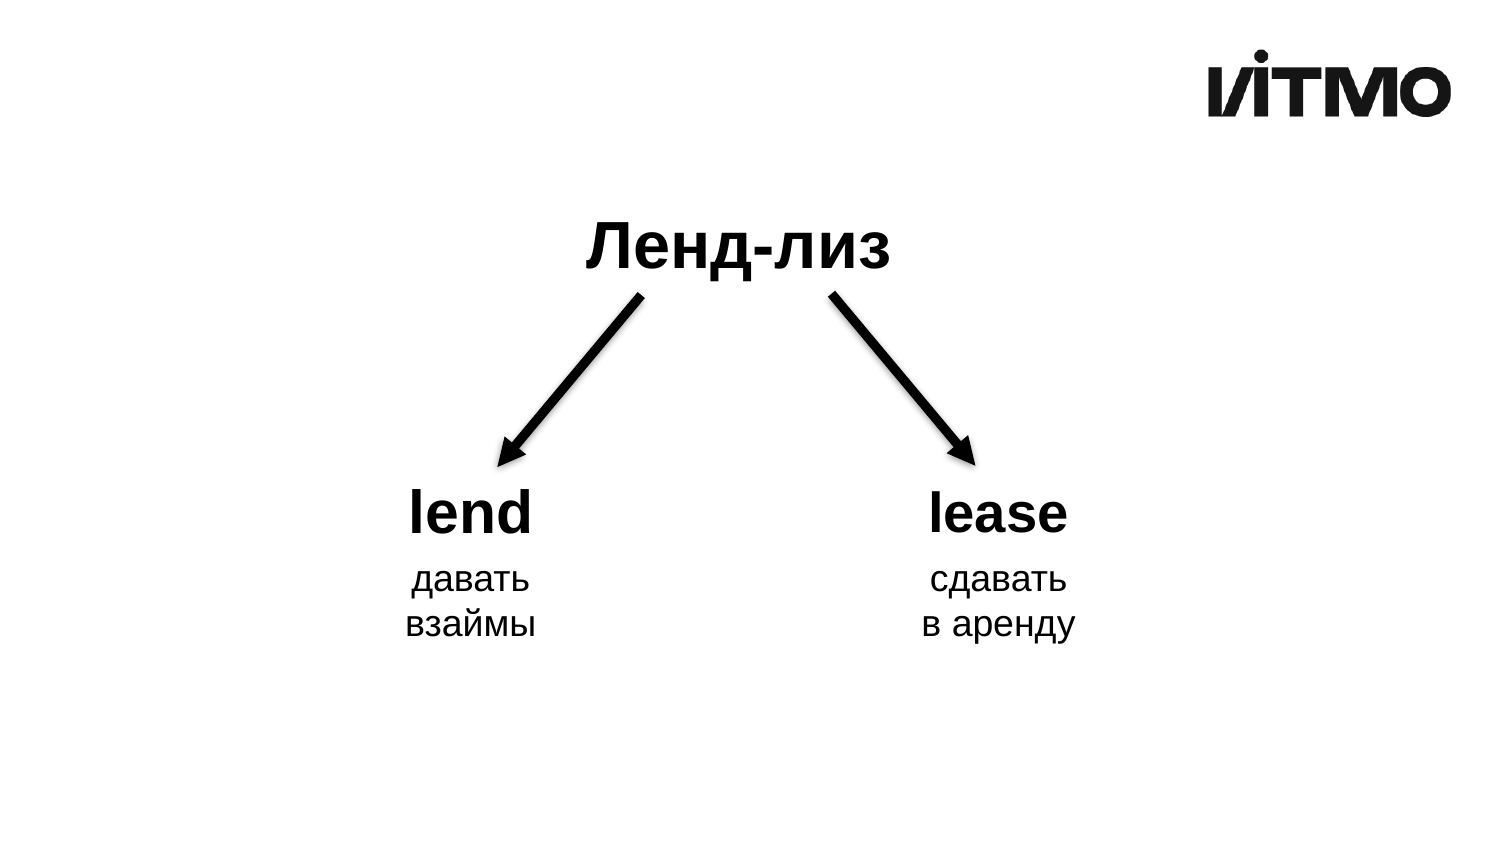

# Ленд-лиз
lend
lease
давать
взаймы
сдавать
в аренду